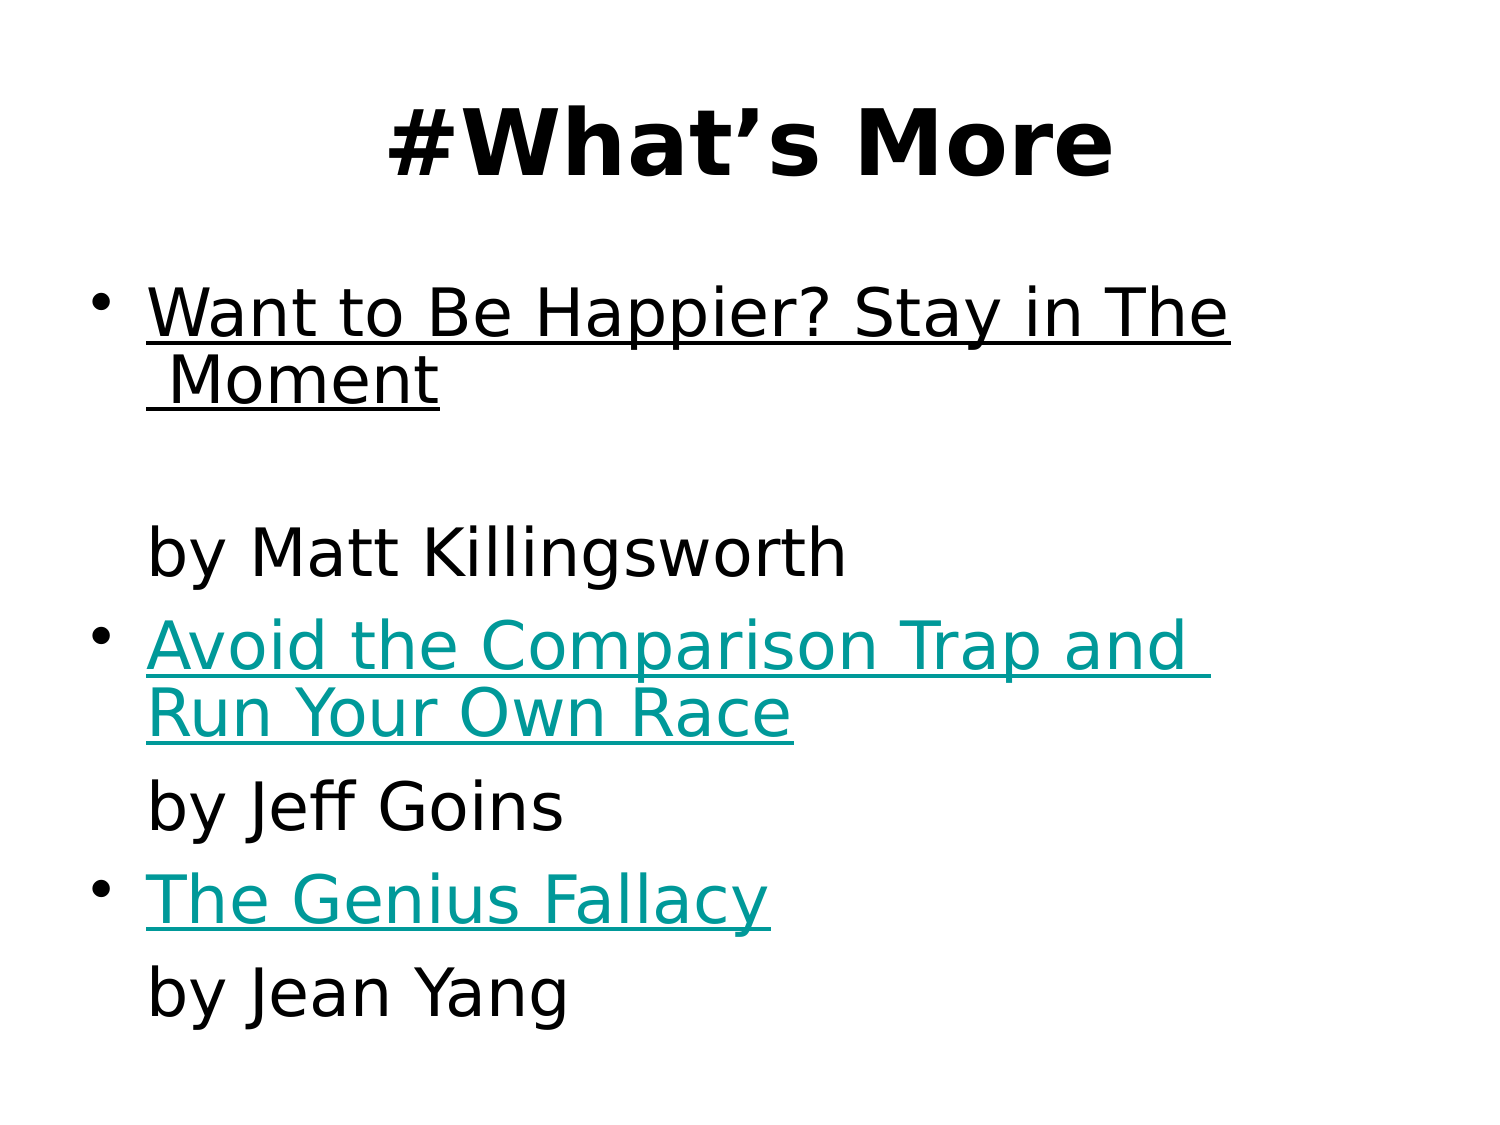

# #What’s More
Want to Be Happier? Stay in The Moment
	by Matt Killingsworth
Avoid the Comparison Trap and Run Your Own Race
	by Jeff Goins
The Genius Fallacy
	by Jean Yang